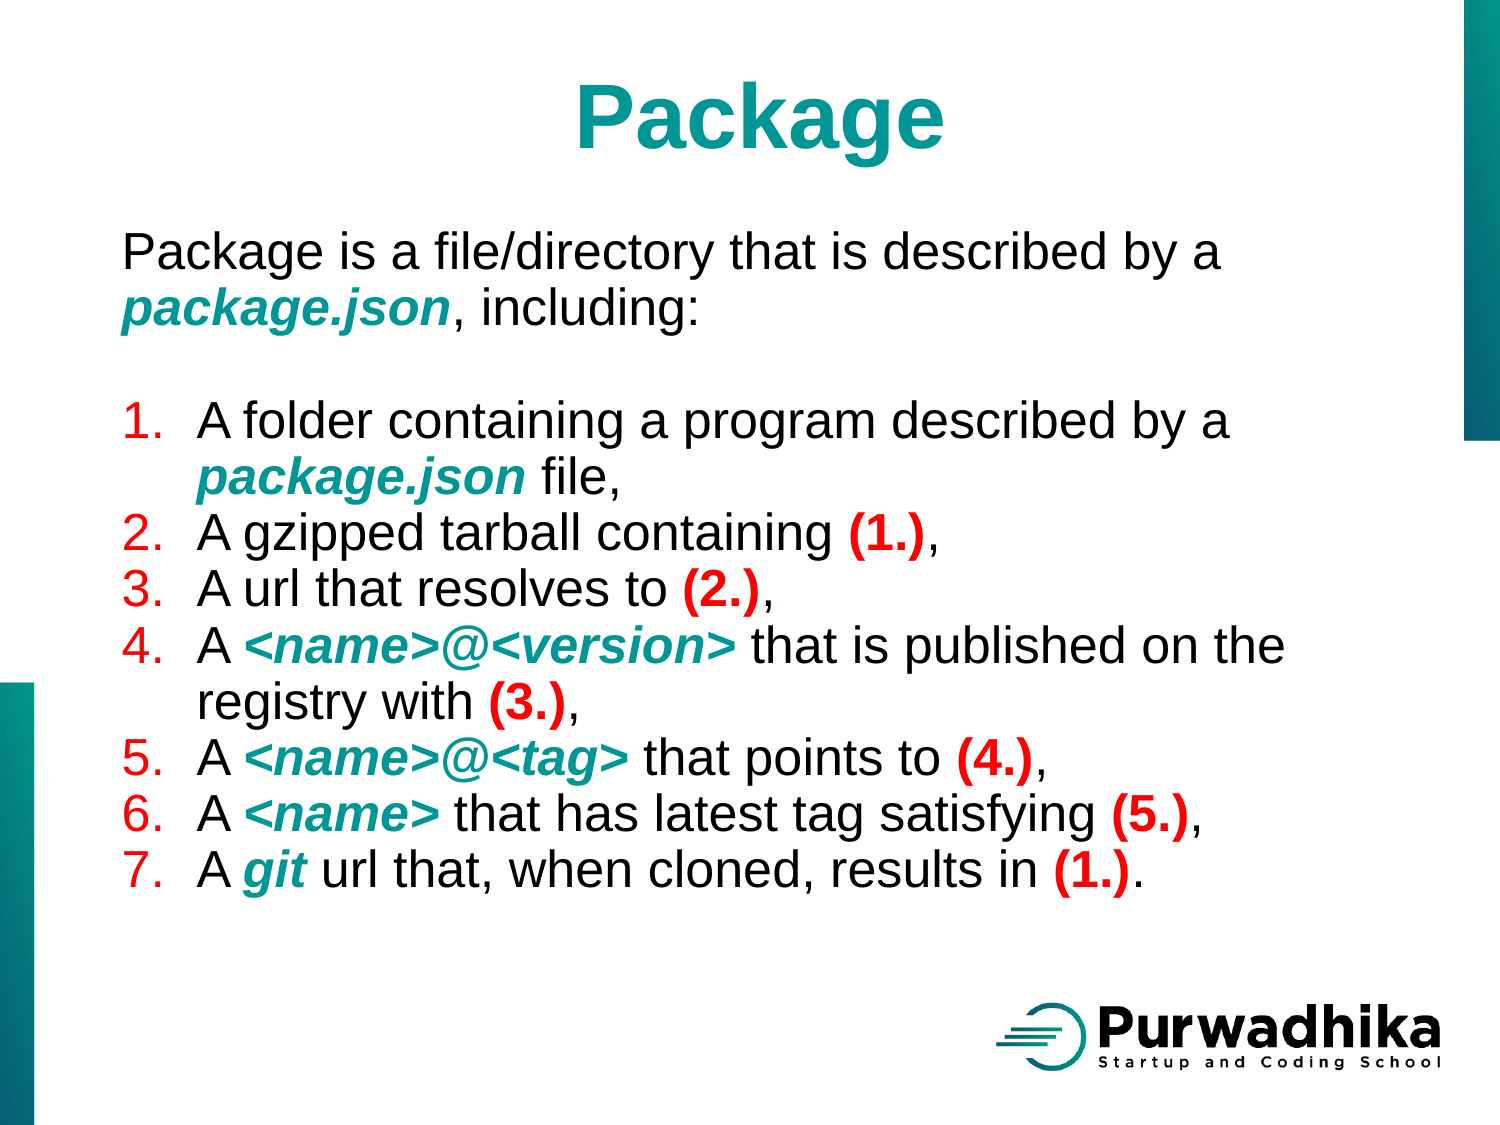

Package

Package is a file/directory that is described by a package.json, including:

A folder containing a program described by a package.json file,
A gzipped tarball containing (1.),
A url that resolves to (2.),
A <name>@<version> that is published on the registry with (3.),
A <name>@<tag> that points to (4.),
A <name> that has latest tag satisfying (5.),
A git url that, when cloned, results in (1.).